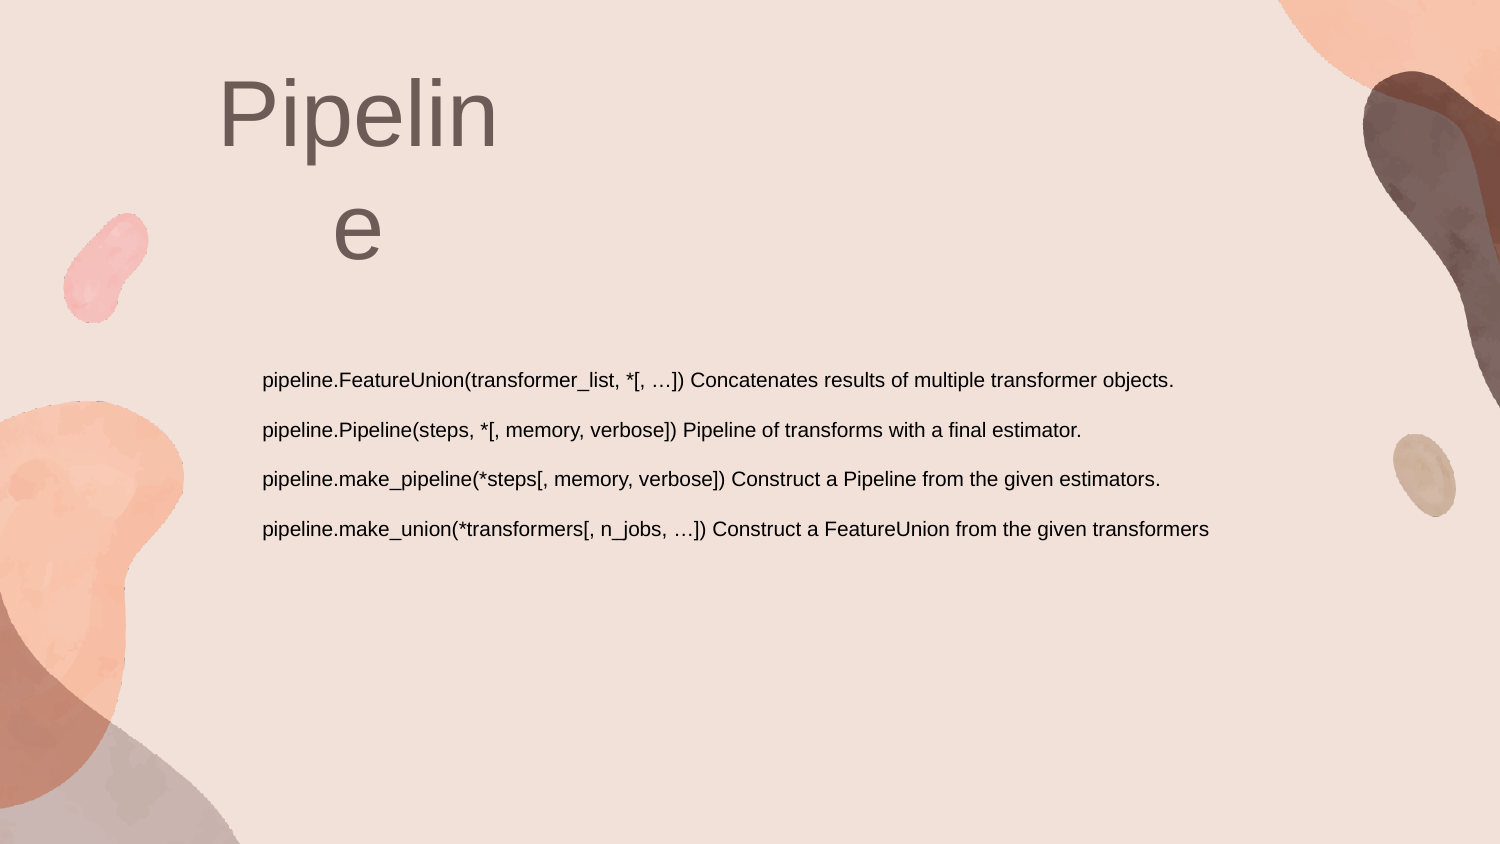

# Pipeline
pipeline.FeatureUnion(transformer_list, *[, …]) Concatenates results of multiple transformer objects.

pipeline.Pipeline(steps, *[, memory, verbose]) Pipeline of transforms with a final estimator.

pipeline.make_pipeline(*steps[, memory, verbose]) Construct a Pipeline from the given estimators.

pipeline.make_union(*transformers[, n_jobs, …]) Construct a FeatureUnion from the given transformers